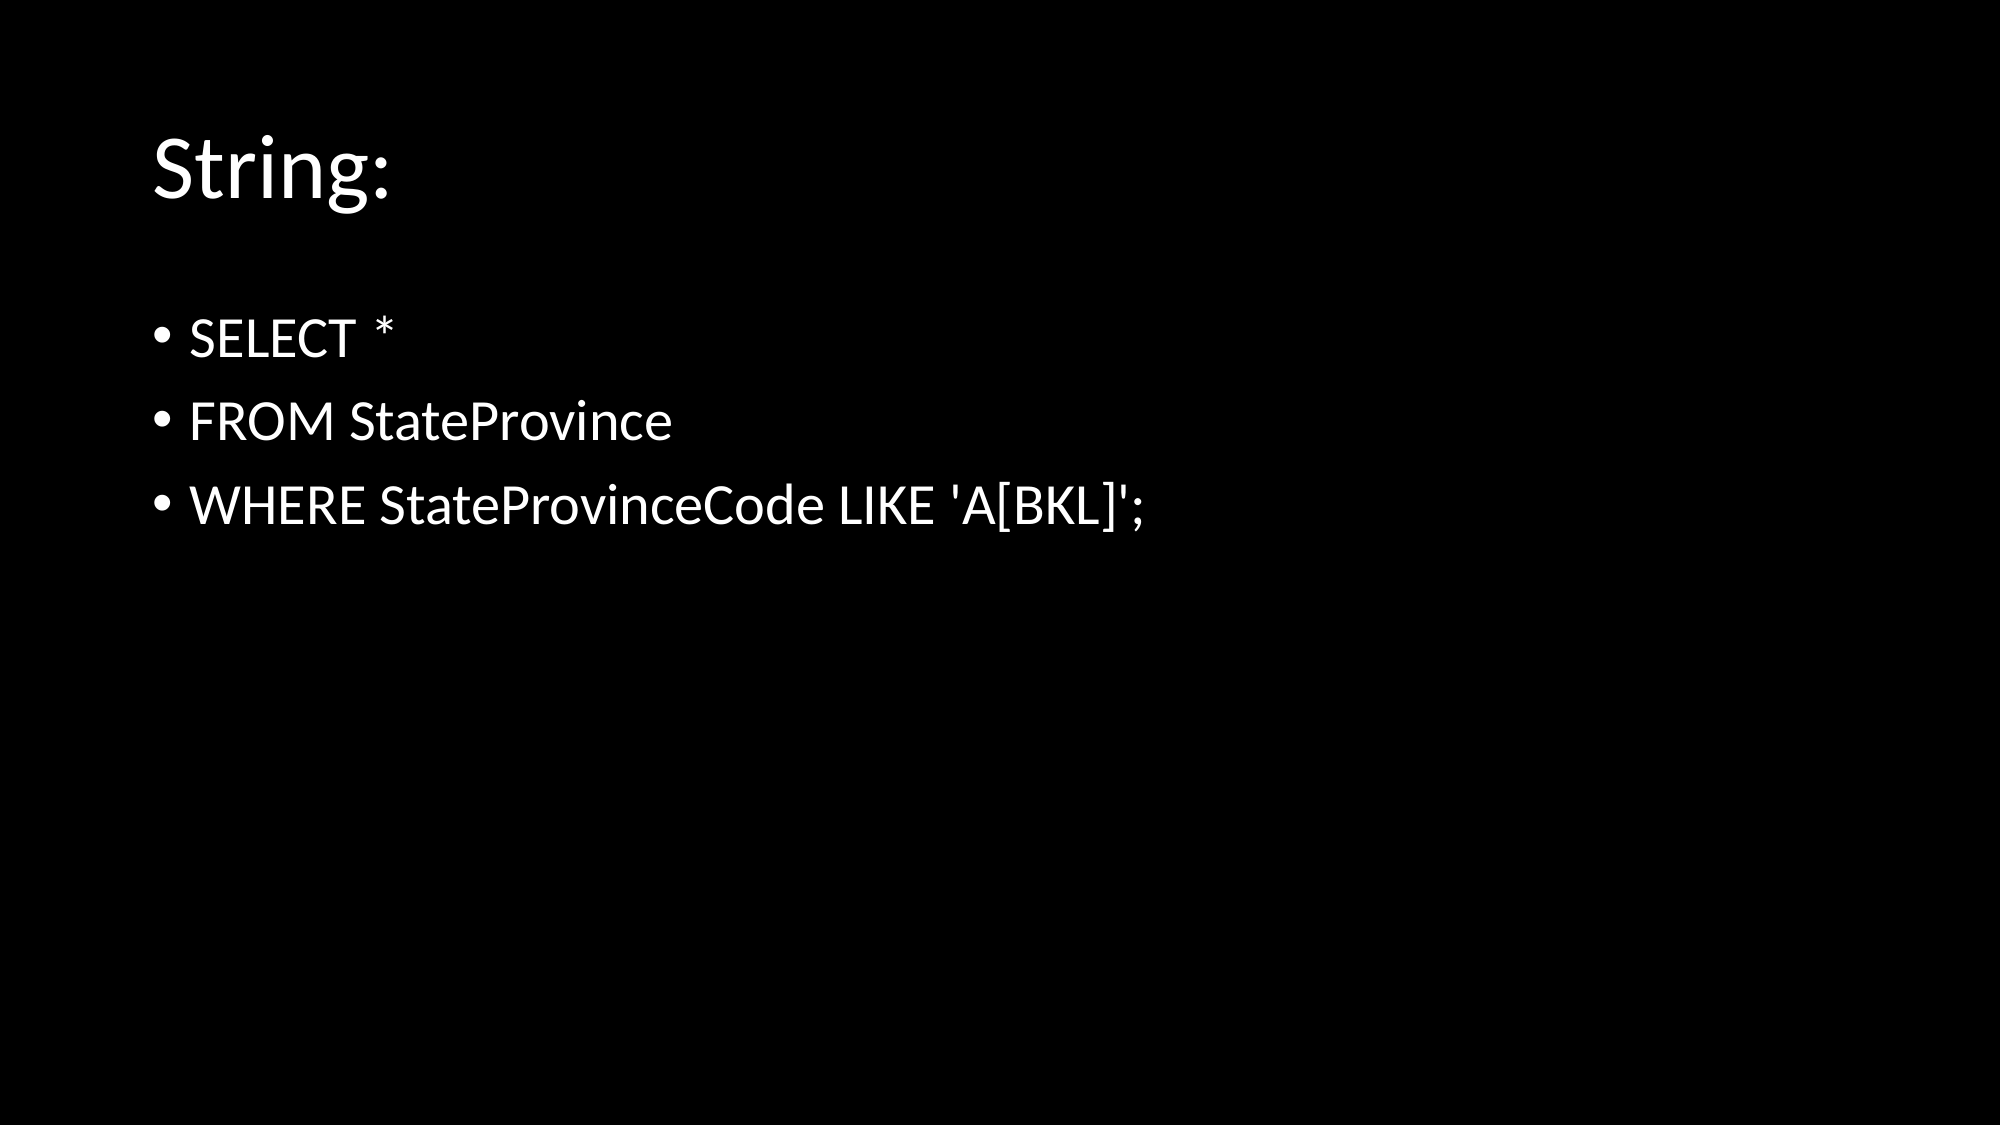

# String:
SELECT *
FROM StateProvince
WHERE StateProvinceCode LIKE 'A[BKL]';